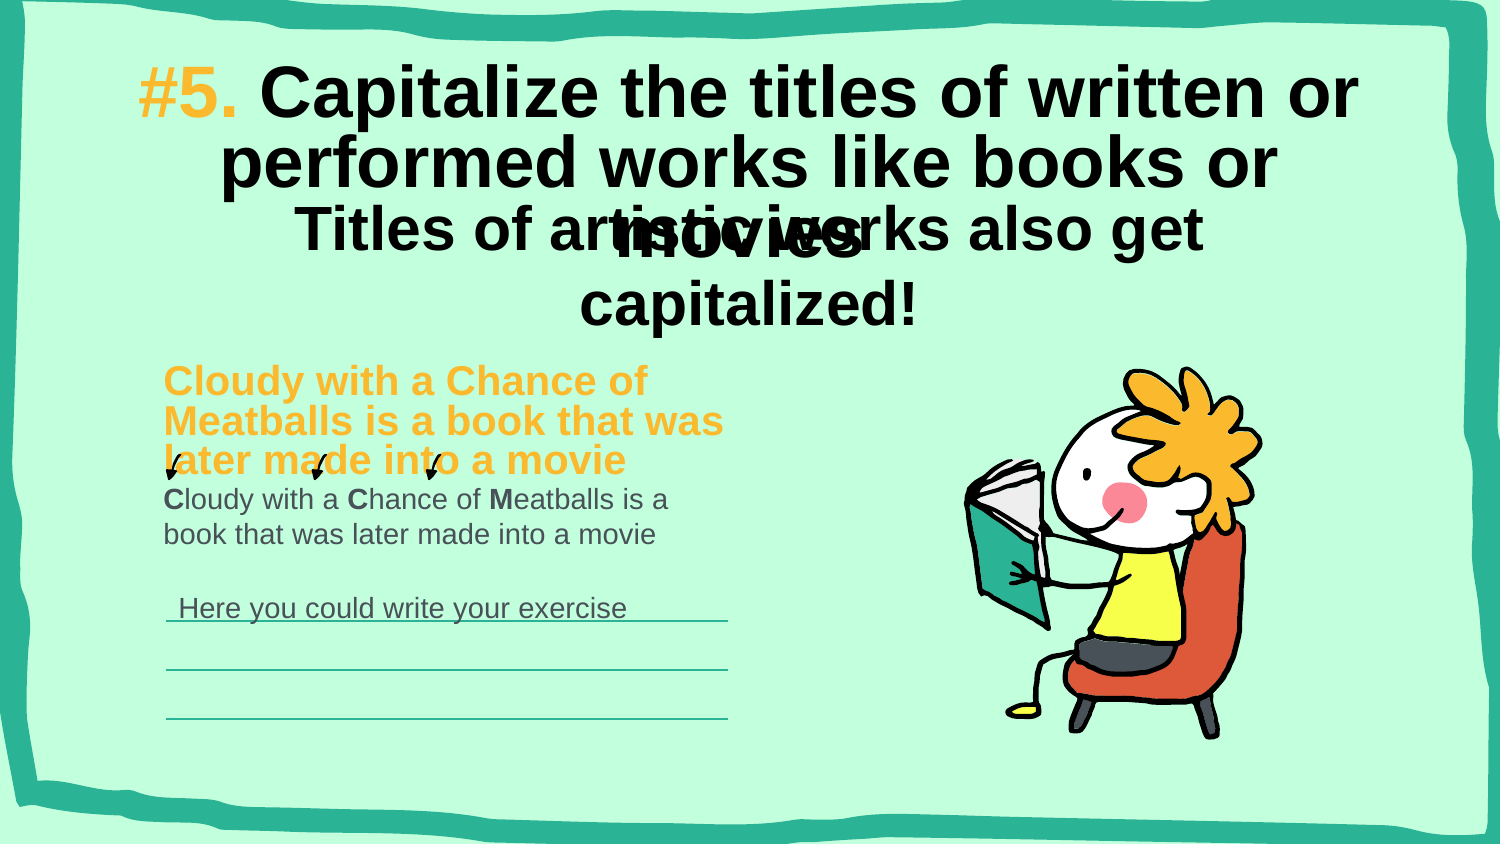

# #5. Capitalize the titles of written or performed works like books or movies
Titles of artistic works also get capitalized!
Cloudy with a Chance of Meatballs is a book that was later made into a movie

Cloudy with a Chance of Meatballs is a book that was later made into a movie
Here you could write your exercise